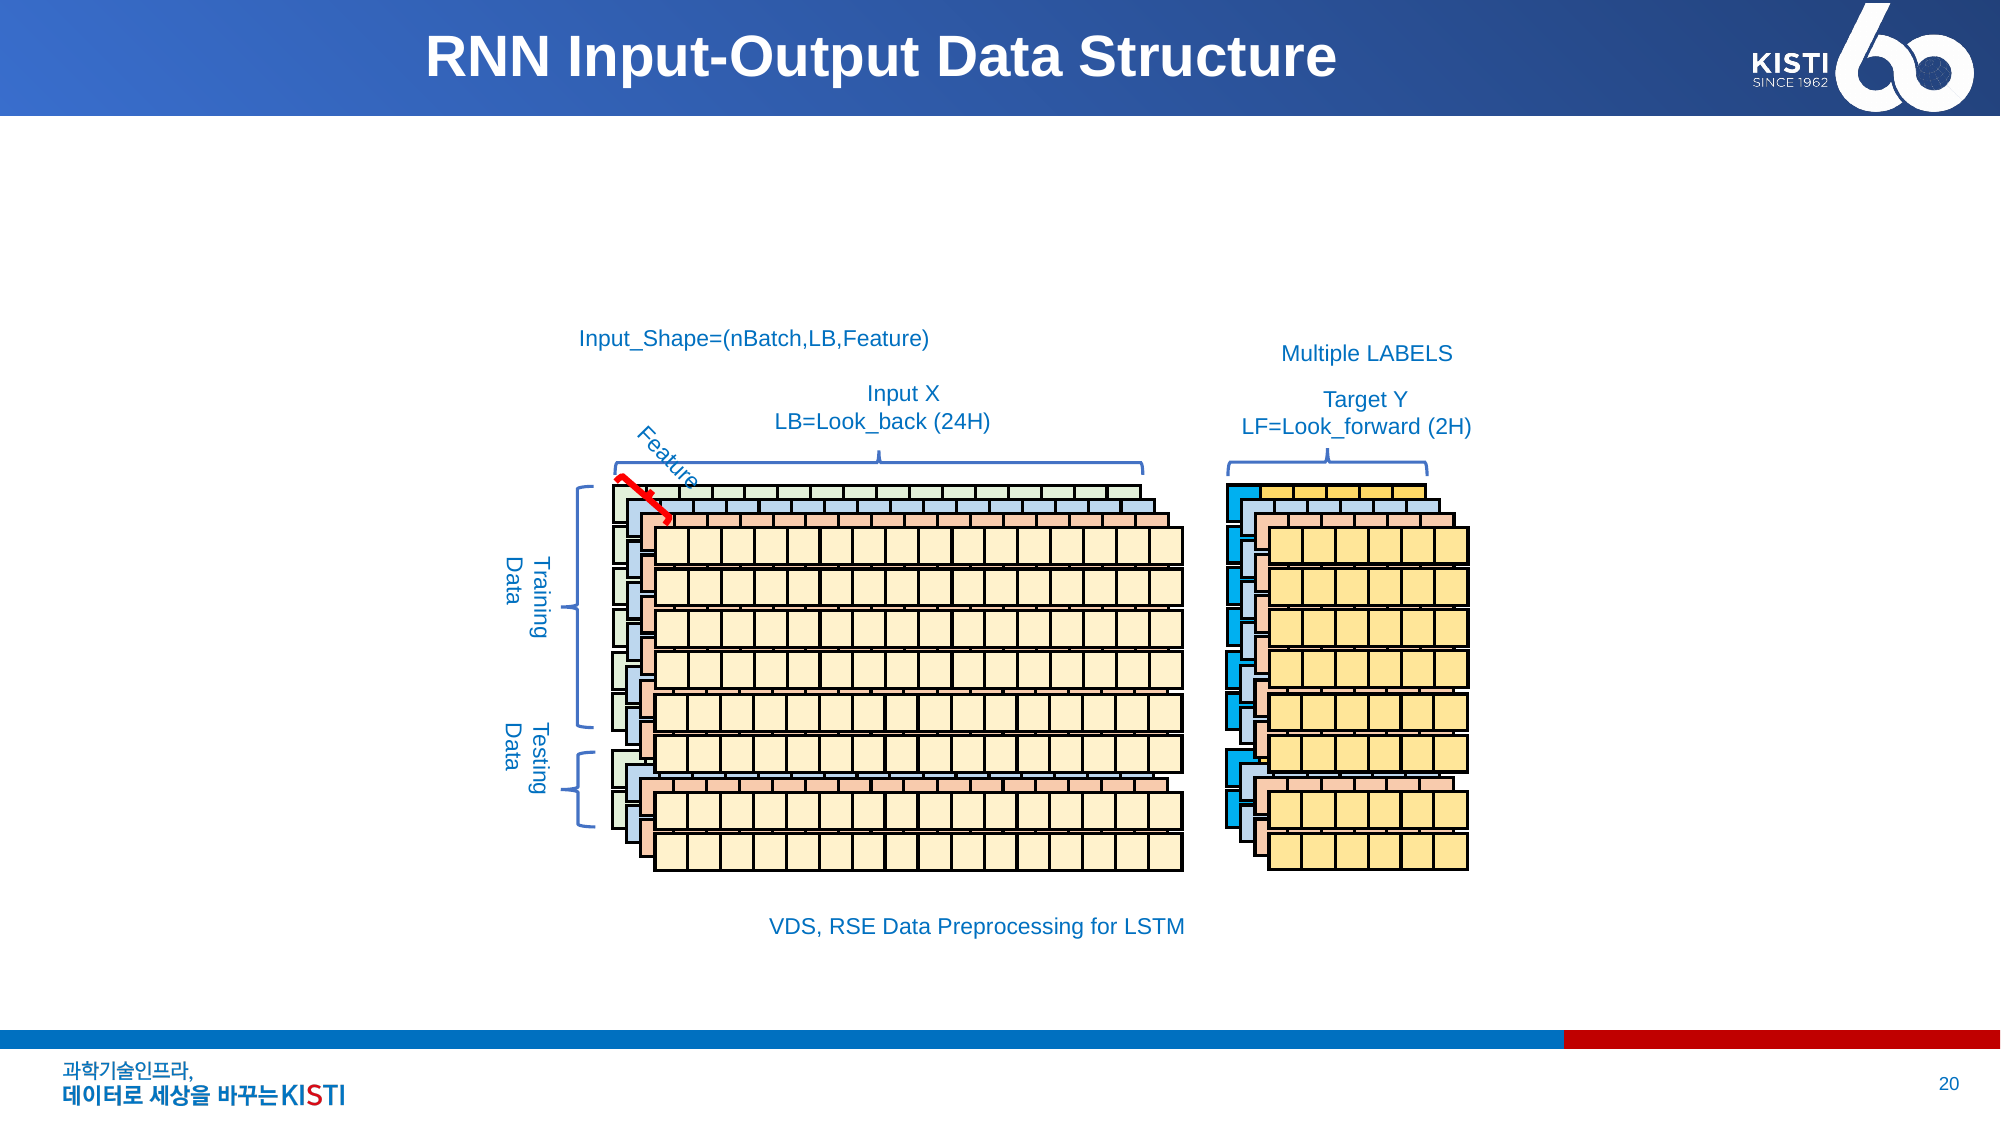

# RNN Input-Output Data Structure

Input_Shape=(nBatch,LB,Feature)
Multiple LABELS

Input X
LB=Look_back (24H)
Target Y
LF=Look_forward (2H)
Feature

Training Data
Testing Data

VDS, RSE Data Preprocessing for LSTM
20